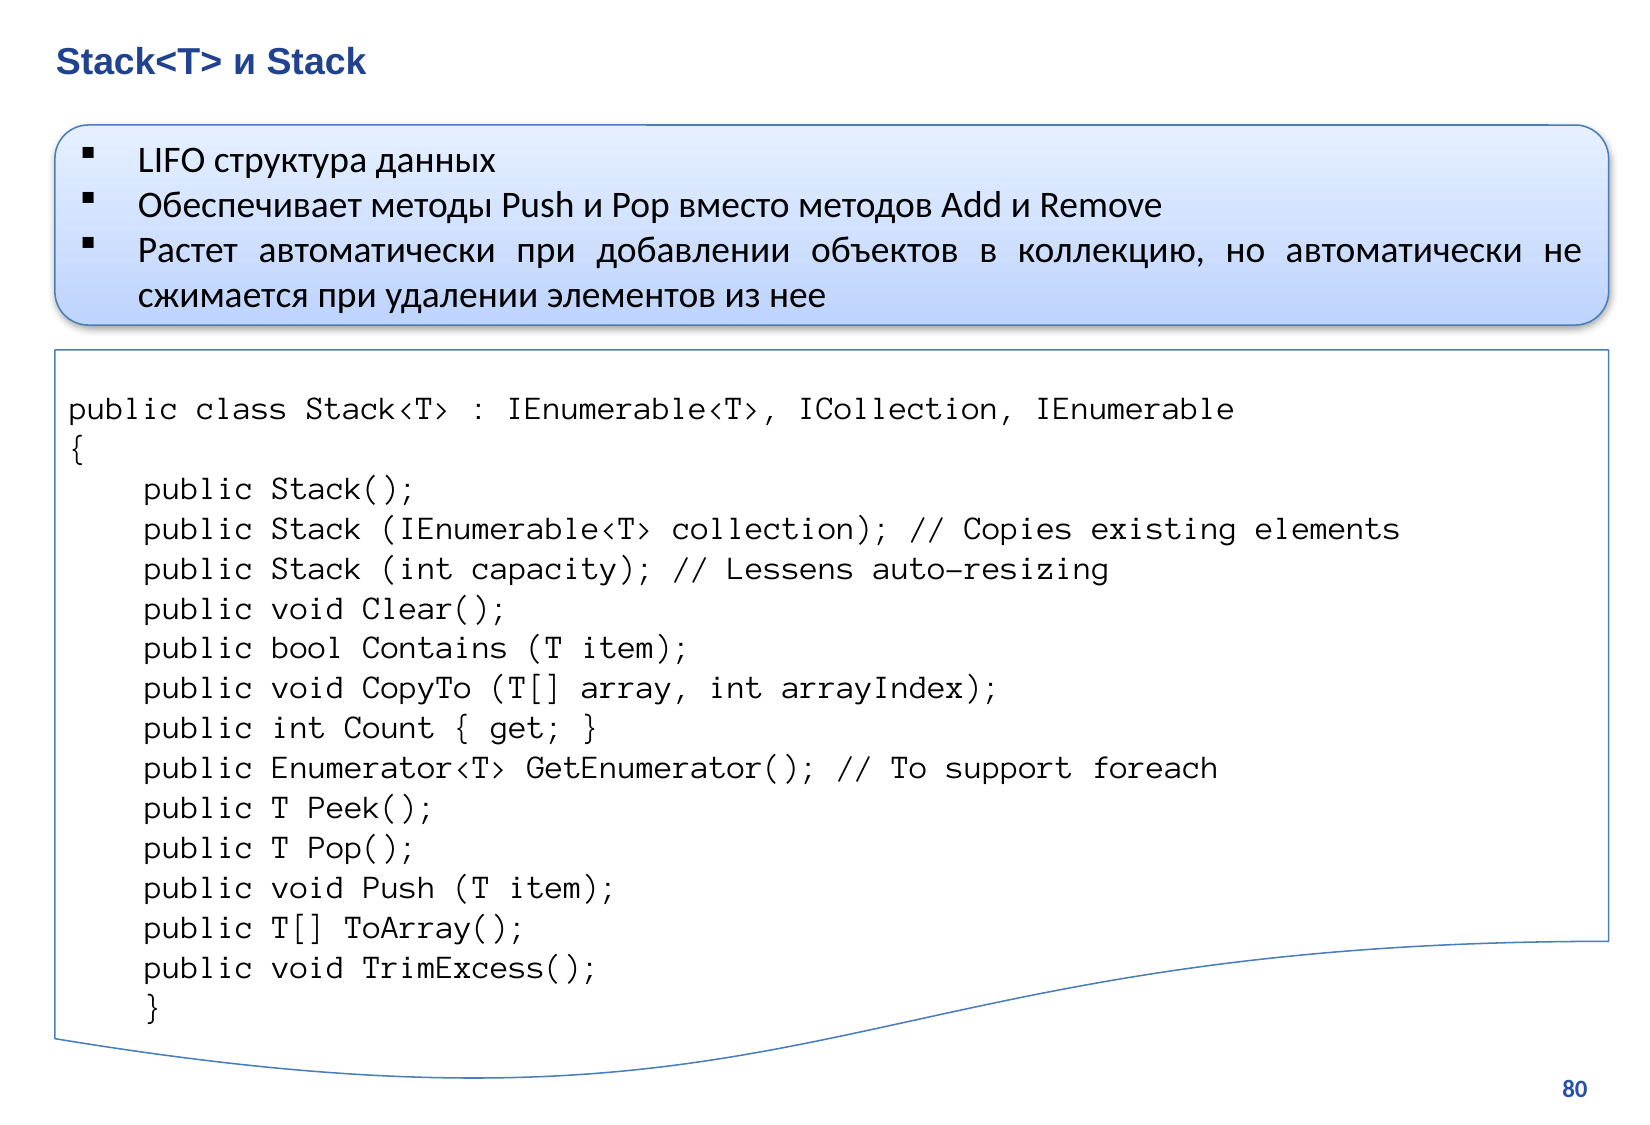

# Stack<T> и Stack
LIFO структура данных
Обеспечивает методы Push и Pop вместо методов Add и Remove
Растет автоматически при добавлении объектов в коллекцию, но автоматически не сжимается при удалении элементов из нее

public class Stack<T> : IEnumerable<T>, ICollection, IEnumerable
{
public Stack();
public Stack (IEnumerable<T> collection); // Copies existing elements
public Stack (int capacity); // Lessens auto-resizing
public void Clear();
public bool Contains (T item);
public void CopyTo (T[] array, int arrayIndex);
public int Count { get; }
public Enumerator<T> GetEnumerator(); // To support foreach
public T Peek();
public T Pop();
public void Push (T item);
public T[] ToArray();
public void TrimExcess();
}